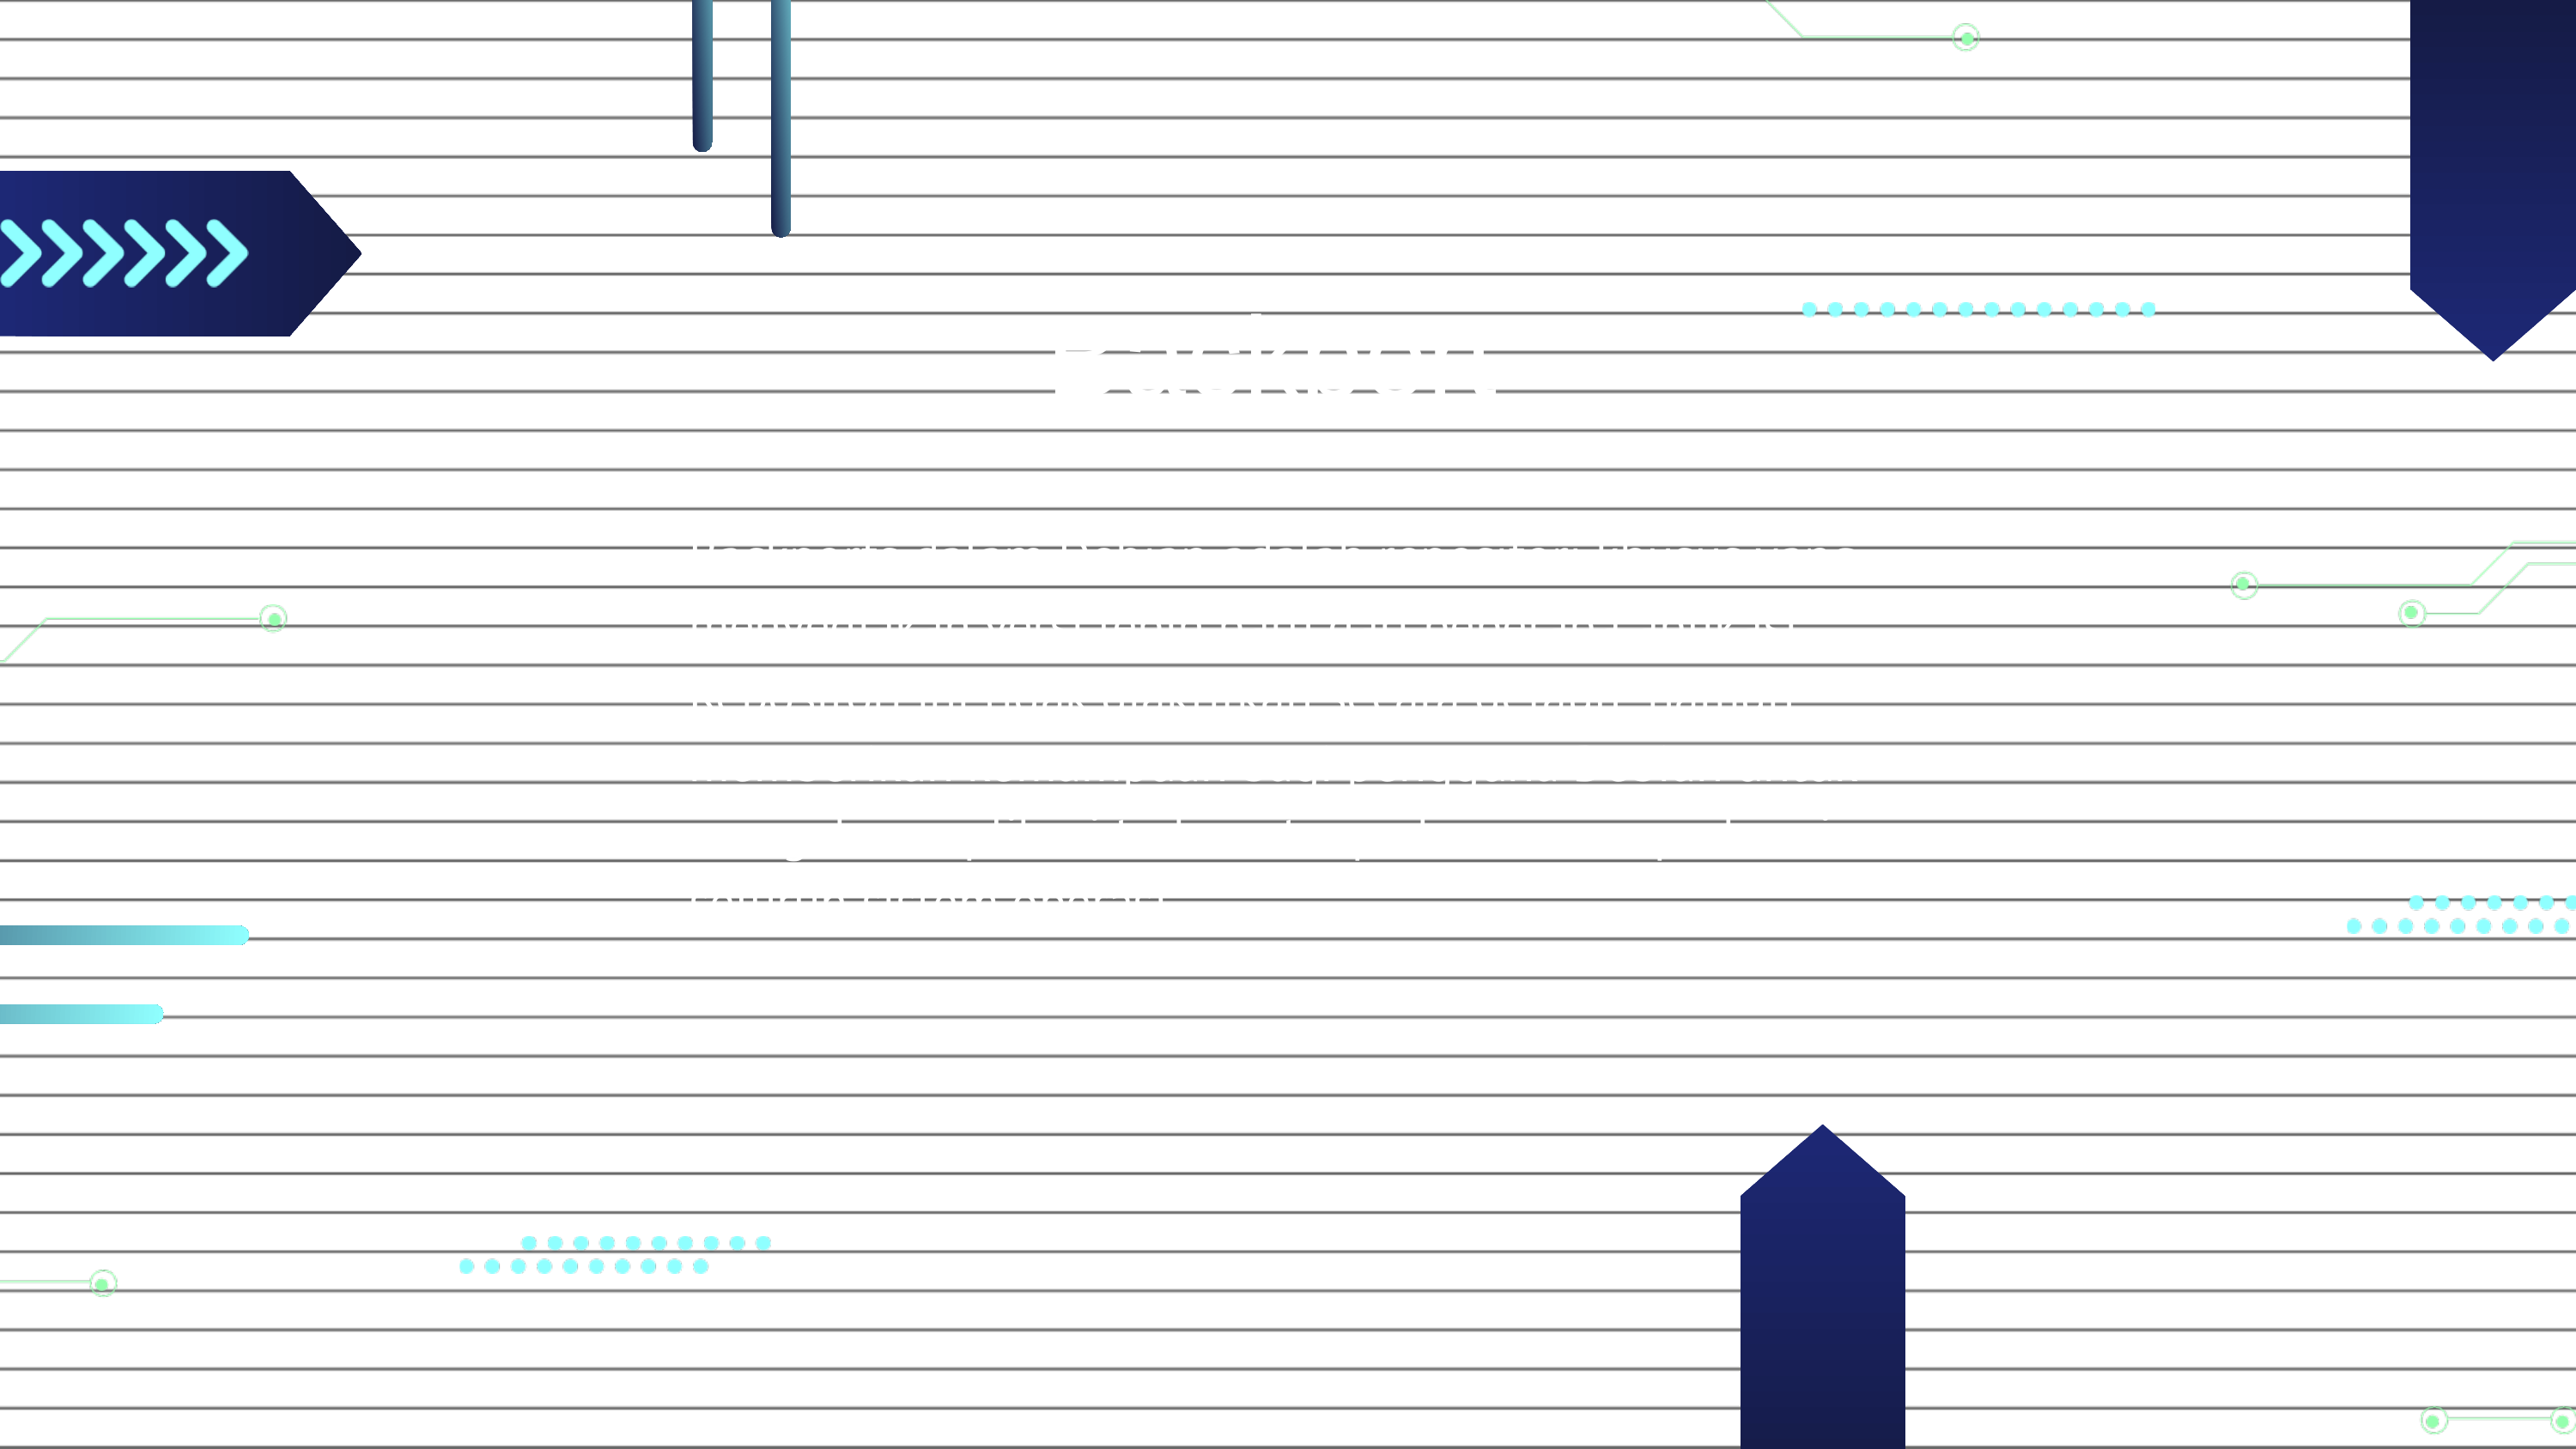

Backport

Backports dalam Debian adalah repositori khusus yang menyediakan versi lebih baru dari beberapa aplikasi. Repositori ini tidak diaktifkan secara default, namun memberikan kemampuan bagi pengguna Debian untuk mengakses aplikasi terbaru tanpa harus memperbarui seluruh sistem operasi.